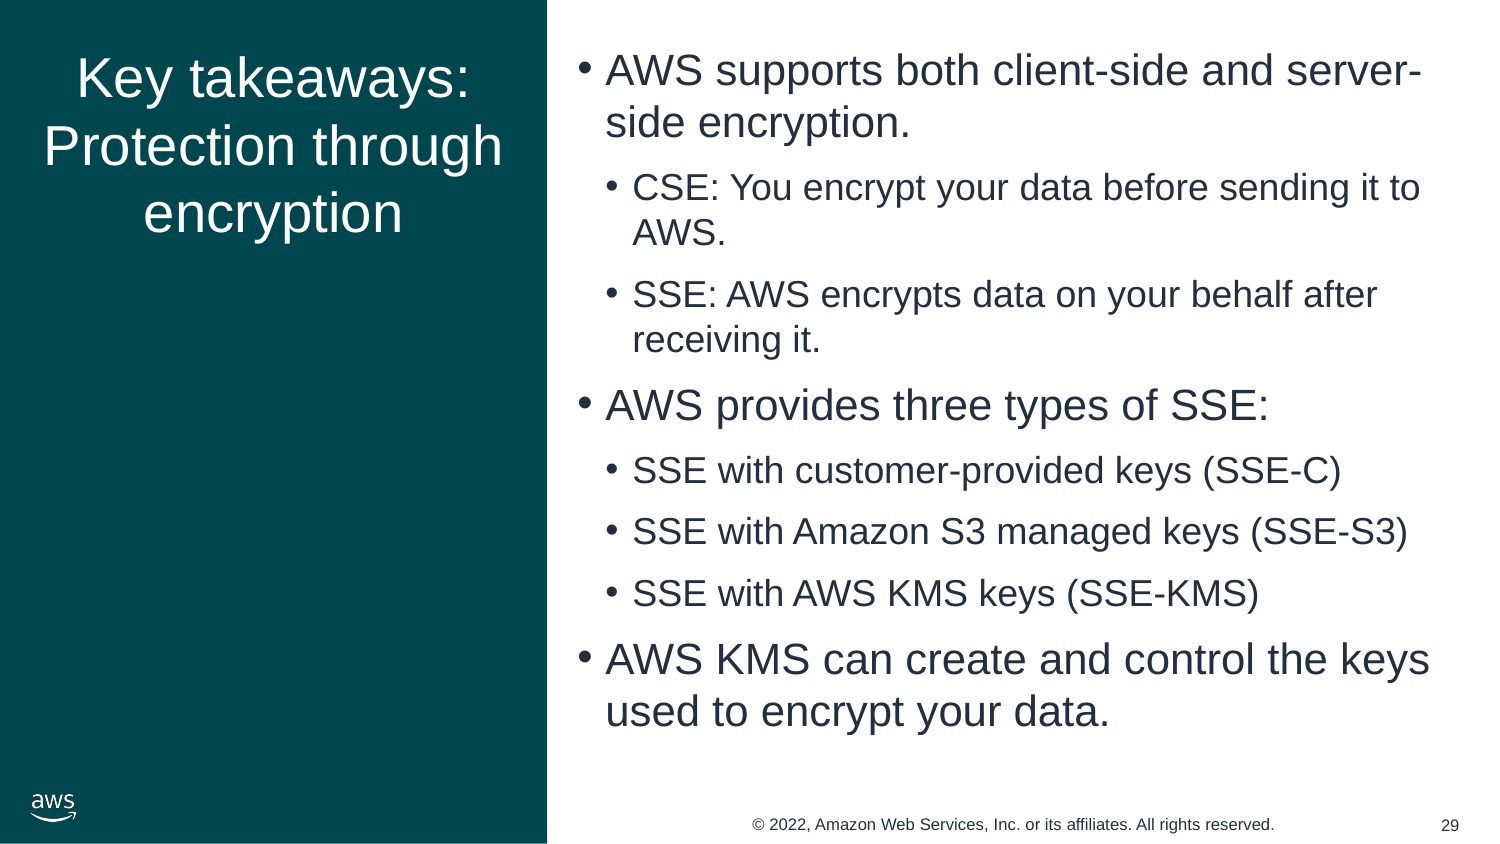

# Key takeaways: Protection through encryption
AWS supports both client-side and server-side encryption.
CSE: You encrypt your data before sending it to AWS.
SSE: AWS encrypts data on your behalf after receiving it.
AWS provides three types of SSE:
SSE with customer-provided keys (SSE-C)
SSE with Amazon S3 managed keys (SSE-S3)
SSE with AWS KMS keys (SSE-KMS)
AWS KMS can create and control the keys used to encrypt your data.
29